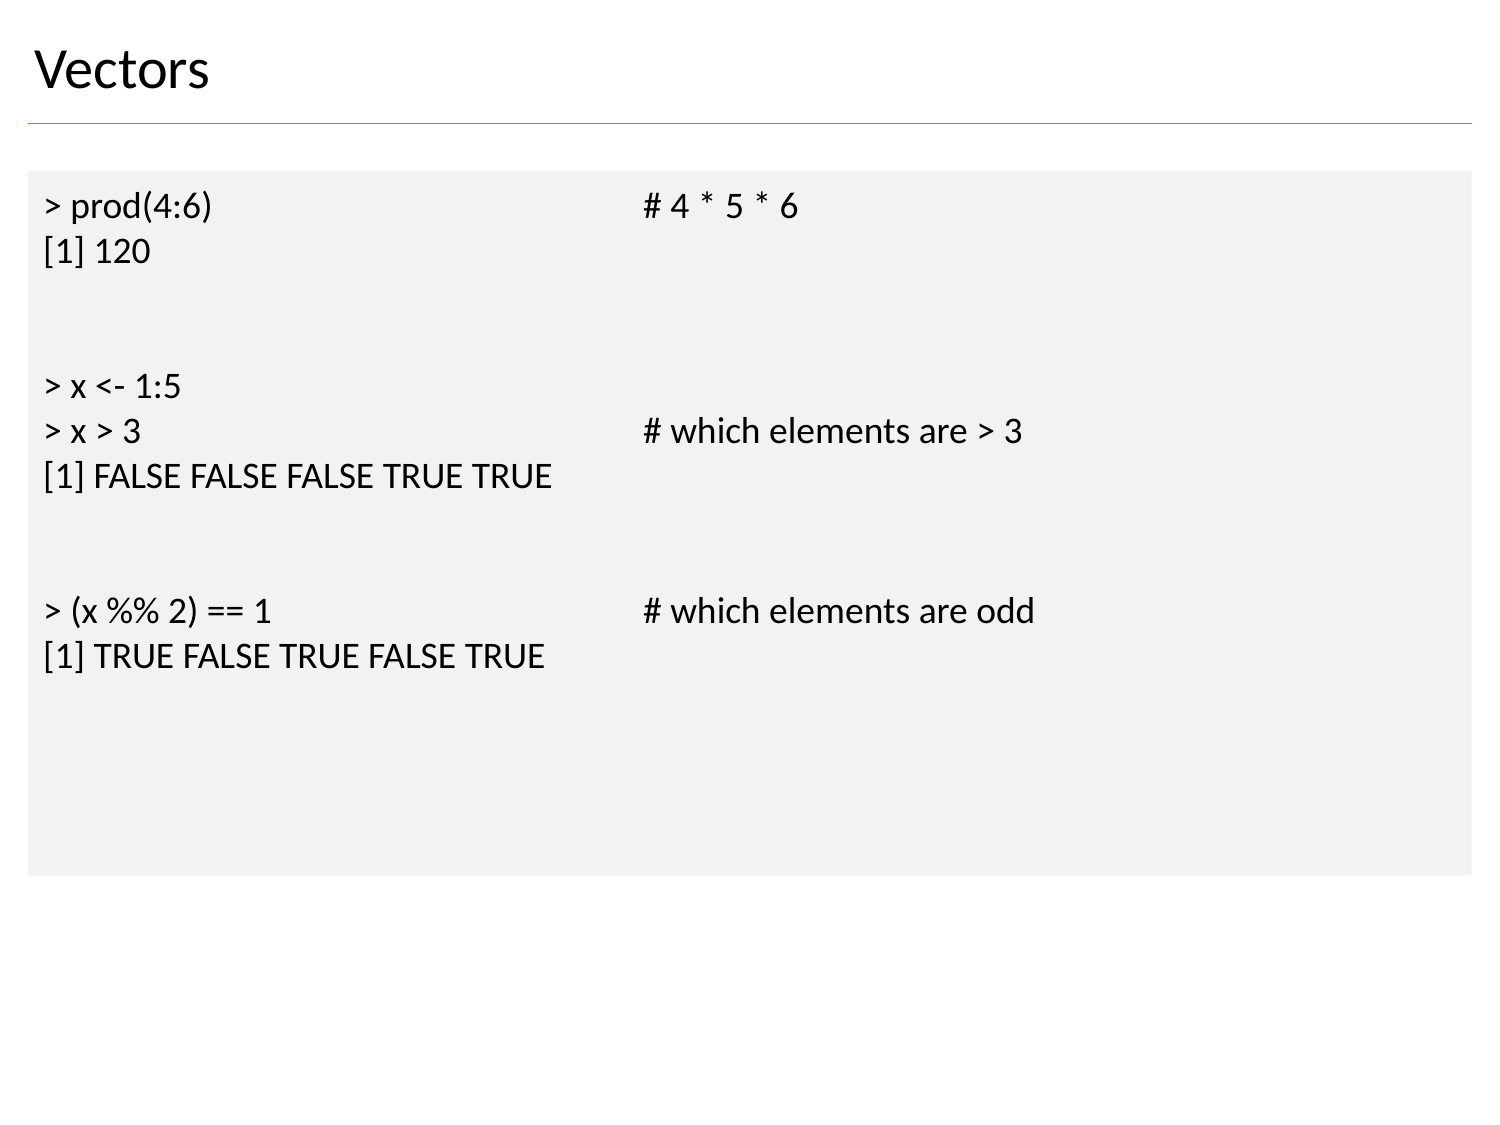

Vectors

> prod(4:6) 			# 4 * 5 * 6
[1] 120

> x <- 1:5
> x > 3 				# which elements are > 3
[1] FALSE FALSE FALSE TRUE TRUE

> (x %% 2) == 1 			# which elements are odd
[1] TRUE FALSE TRUE FALSE TRUE